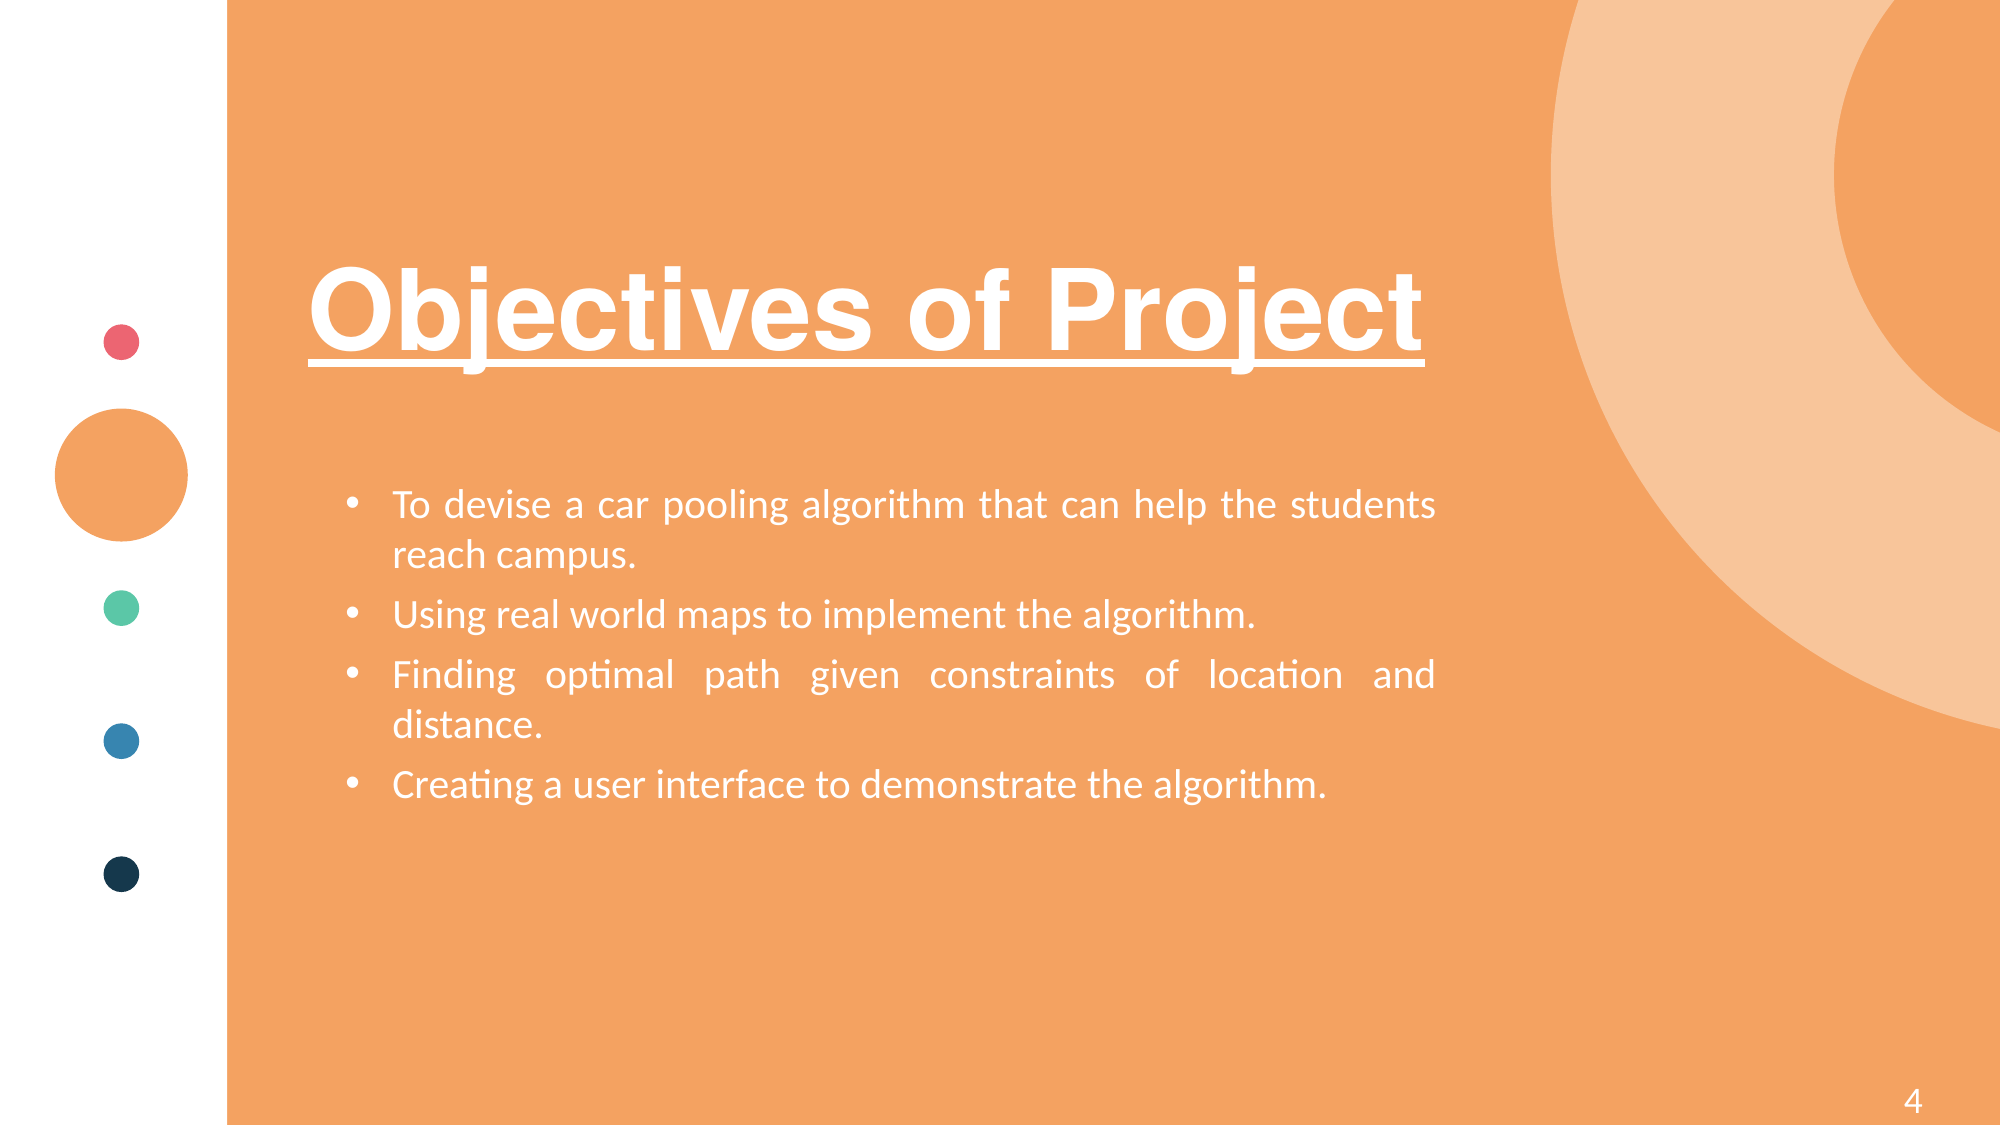

Objectives of Project

To devise a car pooling algorithm that can help the students reach campus.

Using real world maps to implement the algorithm.

Finding optimal path given constraints of location and distance.

Creating a user interface to demonstrate the algorithm.

4